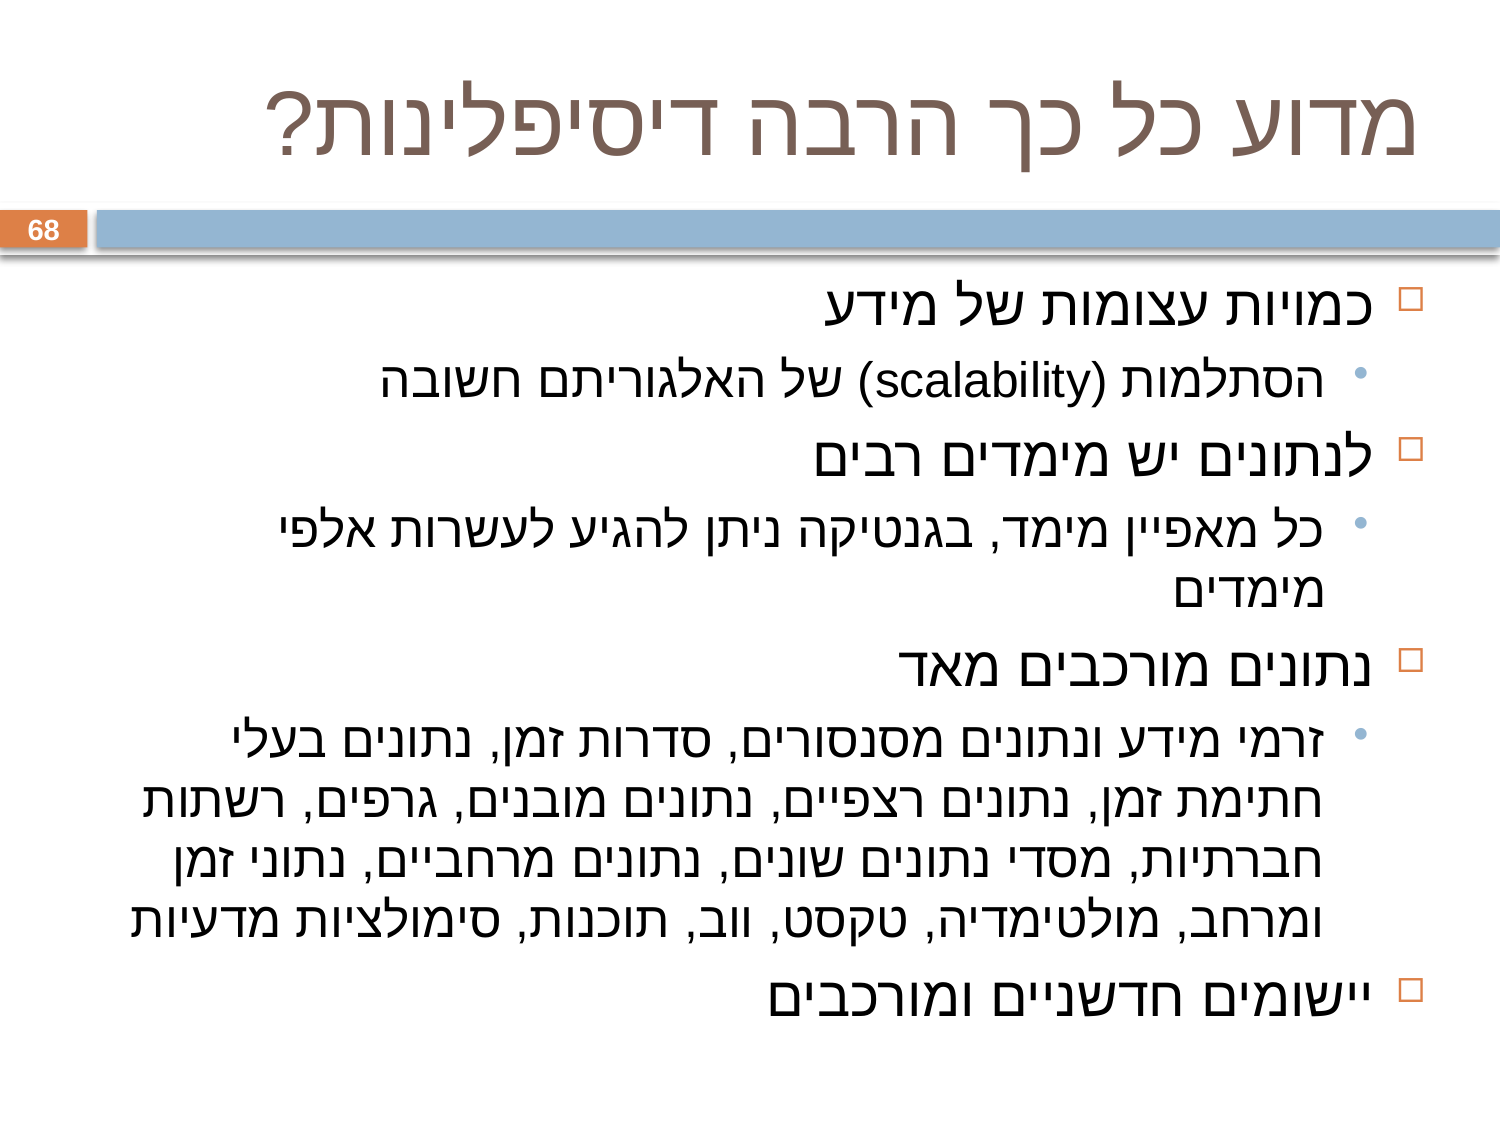

# מדוע כל כך הרבה דיסיפלינות?
68
כמויות עצומות של מידע
הסתלמות (scalability) של האלגוריתם חשובה
לנתונים יש מימדים רבים
כל מאפיין מימד, בגנטיקה ניתן להגיע לעשרות אלפי מימדים
נתונים מורכבים מאד
זרמי מידע ונתונים מסנסורים, סדרות זמן, נתונים בעלי חתימת זמן, נתונים רצפיים, נתונים מובנים, גרפים, רשתות חברתיות, מסדי נתונים שונים, נתונים מרחביים, נתוני זמן ומרחב, מולטימדיה, טקסט, ווב, תוכנות, סימולציות מדעיות
יישומים חדשניים ומורכבים